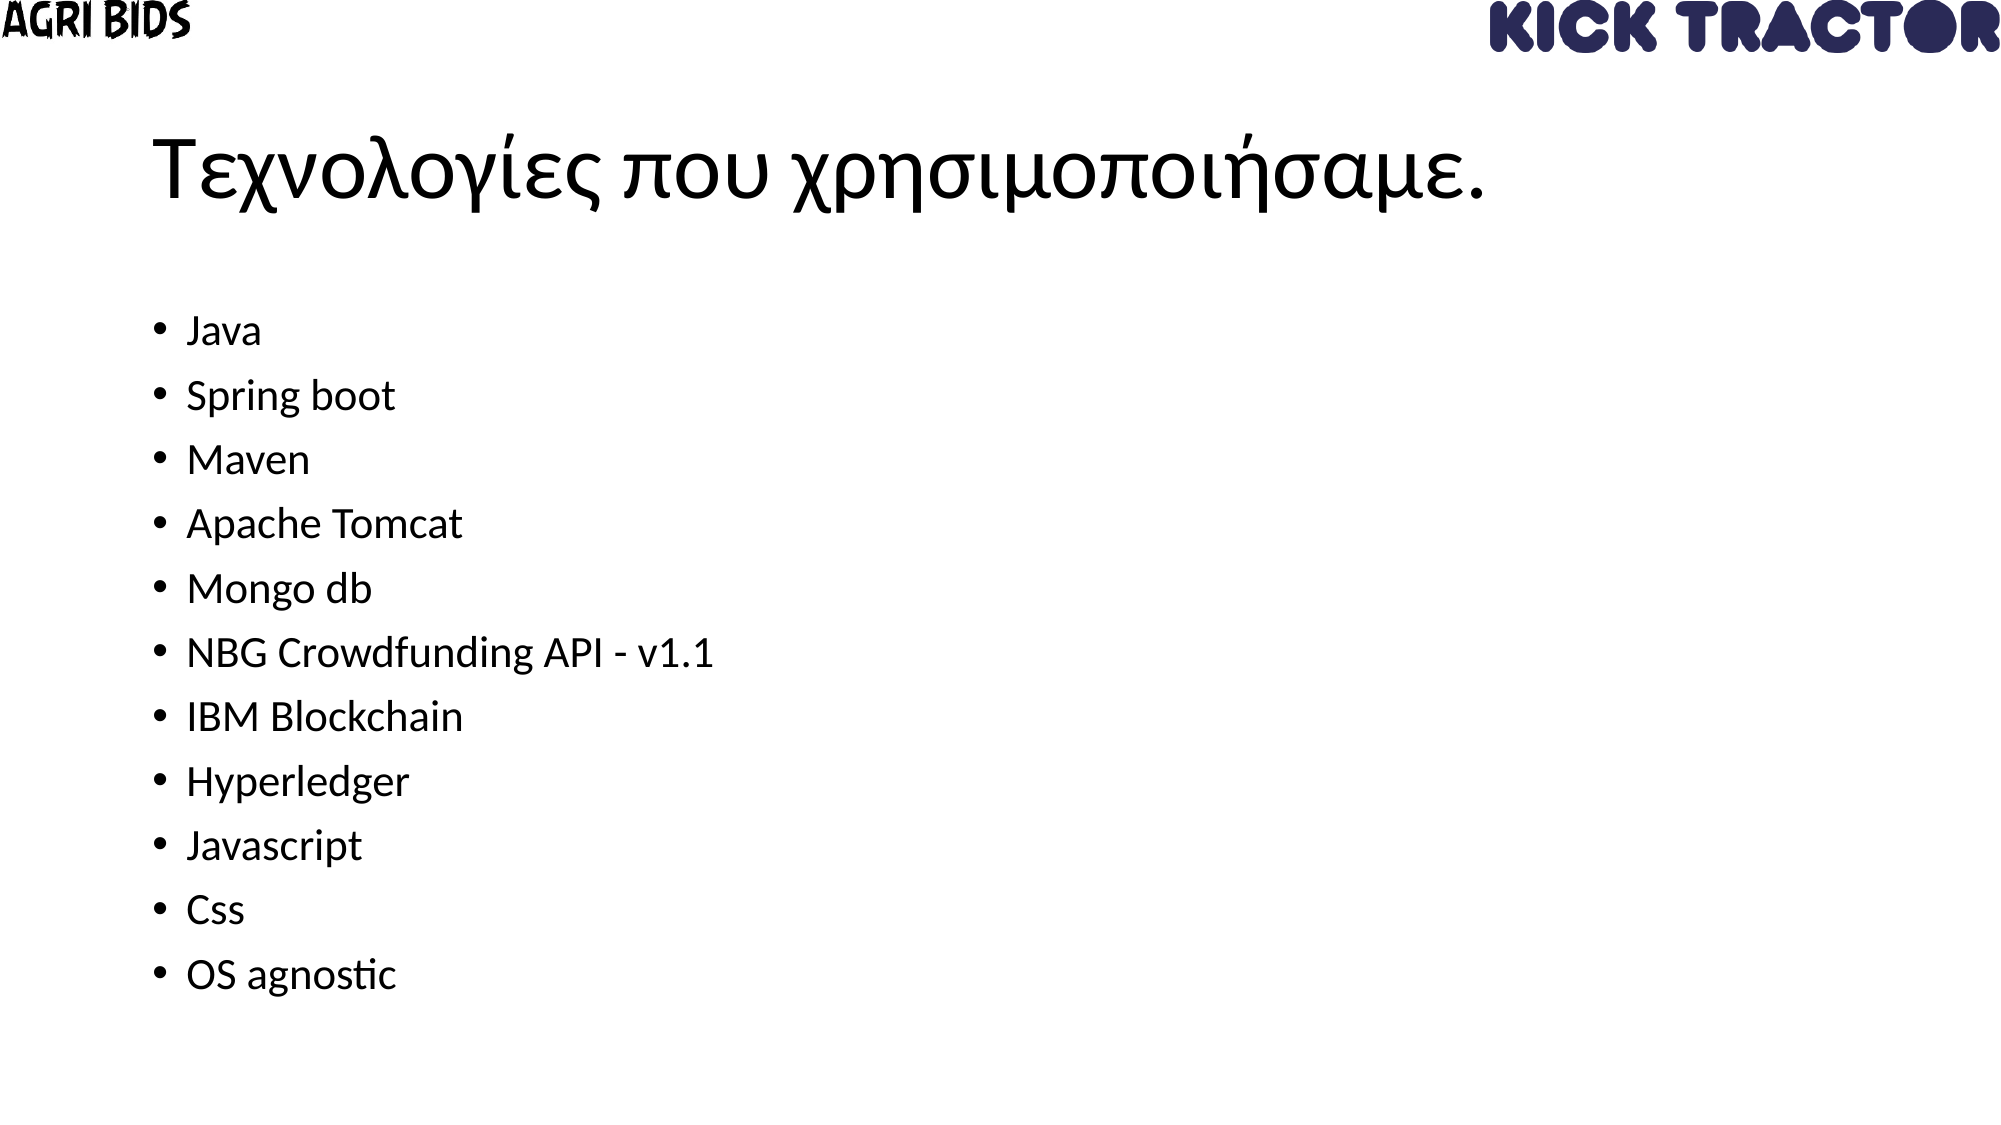

# Τεχνολογίες που χρησιμοποιήσαμε.
Java
Spring boot
Maven
Apache Tomcat
Mongo db
NBG Crowdfunding API - v1.1
IBM Blockchain
Hyperledger
Javascript
Css
OS agnostic